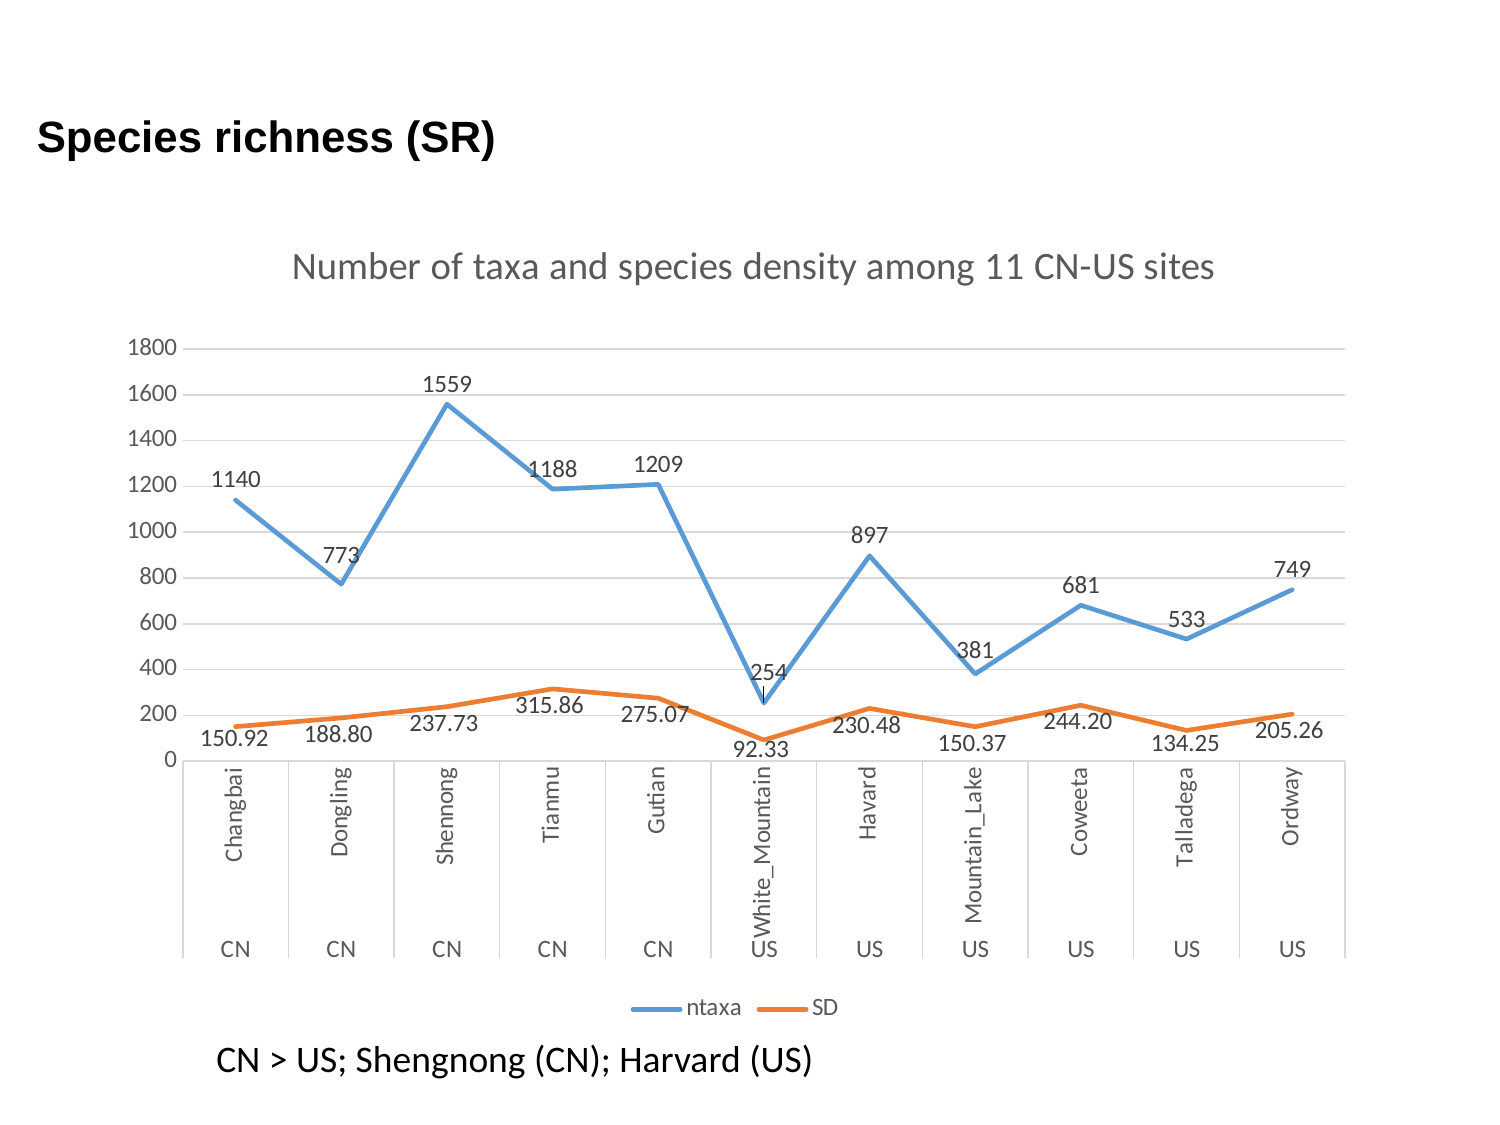

Species richness (SR)

### Chart: Number of taxa and species density among 11 CN-US sites

| Category | ntaxa | SD |
|---|---|---|
| Changbai | 1140.0 | 150.91919187862 |
| Dongling | 773.0 | 188.797007250527 |
| Shennong | 1559.0 | 237.734718136233 |
| Tianmu | 1188.0 | 315.856631781724 |
| Gutian | 1209.0 | 275.065736109462 |
| White_Mountain | 254.0 | 92.32638046796738 |
| Havard | 897.0 | 230.483406552833 |
| Mountain_Lake | 381.0 | 150.3731614221469 |
| Coweeta | 681.0 | 244.199096705023 |
| Talladega | 533.0 | 134.2470557846559 |
| Ordway | 749.0 | 205.256170184917 |
CN > US; Shengnong (CN); Harvard (US)